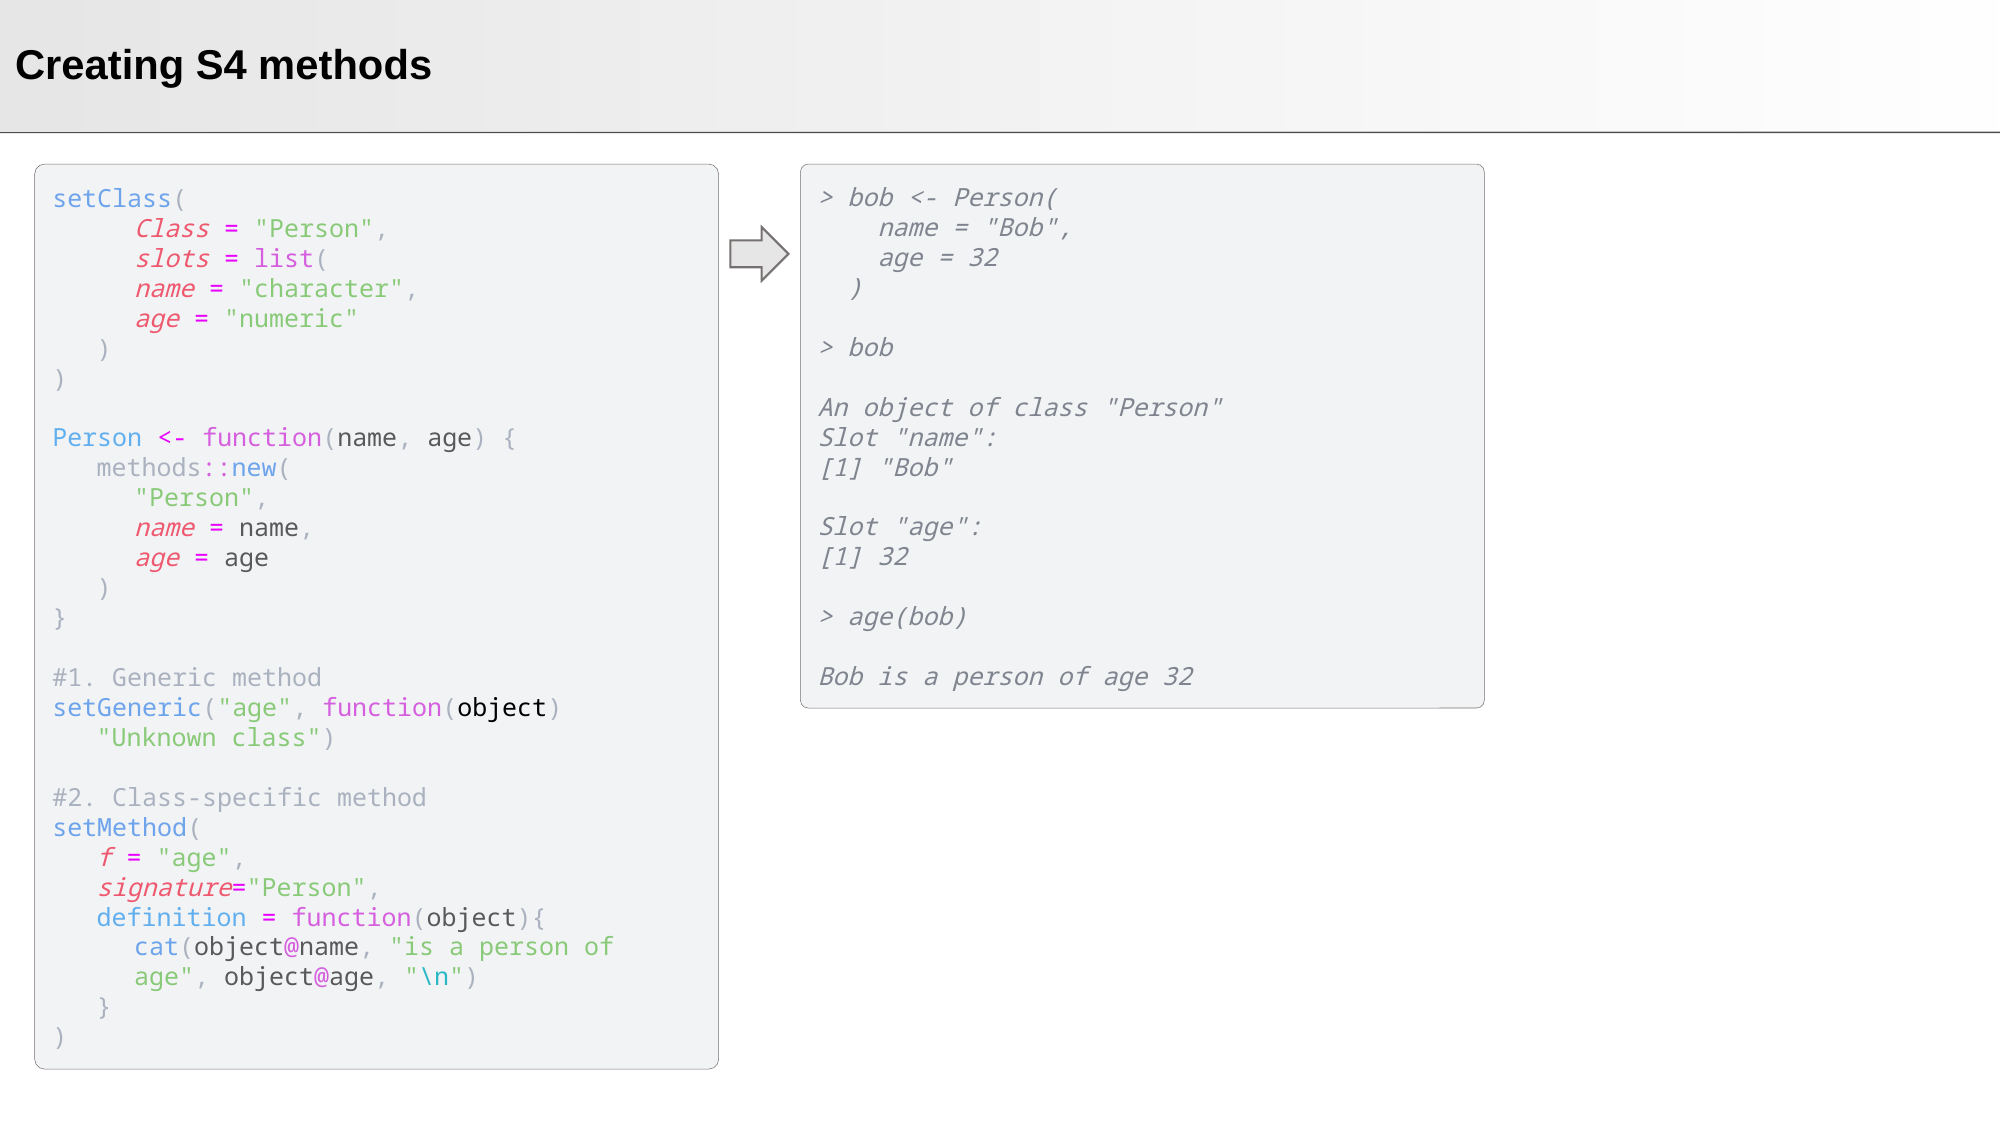

# Creating S4 methods
setClass(
Class = "Person",
slots = list(
name = "character",
age = "numeric"
)
)
Person <- function(name, age) {
methods::new(
"Person",
name = name,
age = age
)
}

#1. Generic method
setGeneric("age", function(object)
"Unknown class")

#2. Class-specific method
setMethod(
f = "age",
signature="Person",
definition = function(object){
cat(object@name, "is a person of age", object@age, "\n")
}
)
> bob <- Person(
    name = "Bob",
    age = 32
  )

> bob

An object of class "Person"
Slot "name":
[1] "Bob"

Slot "age":
[1] 32

> age(bob)

Bob is a person of age 32